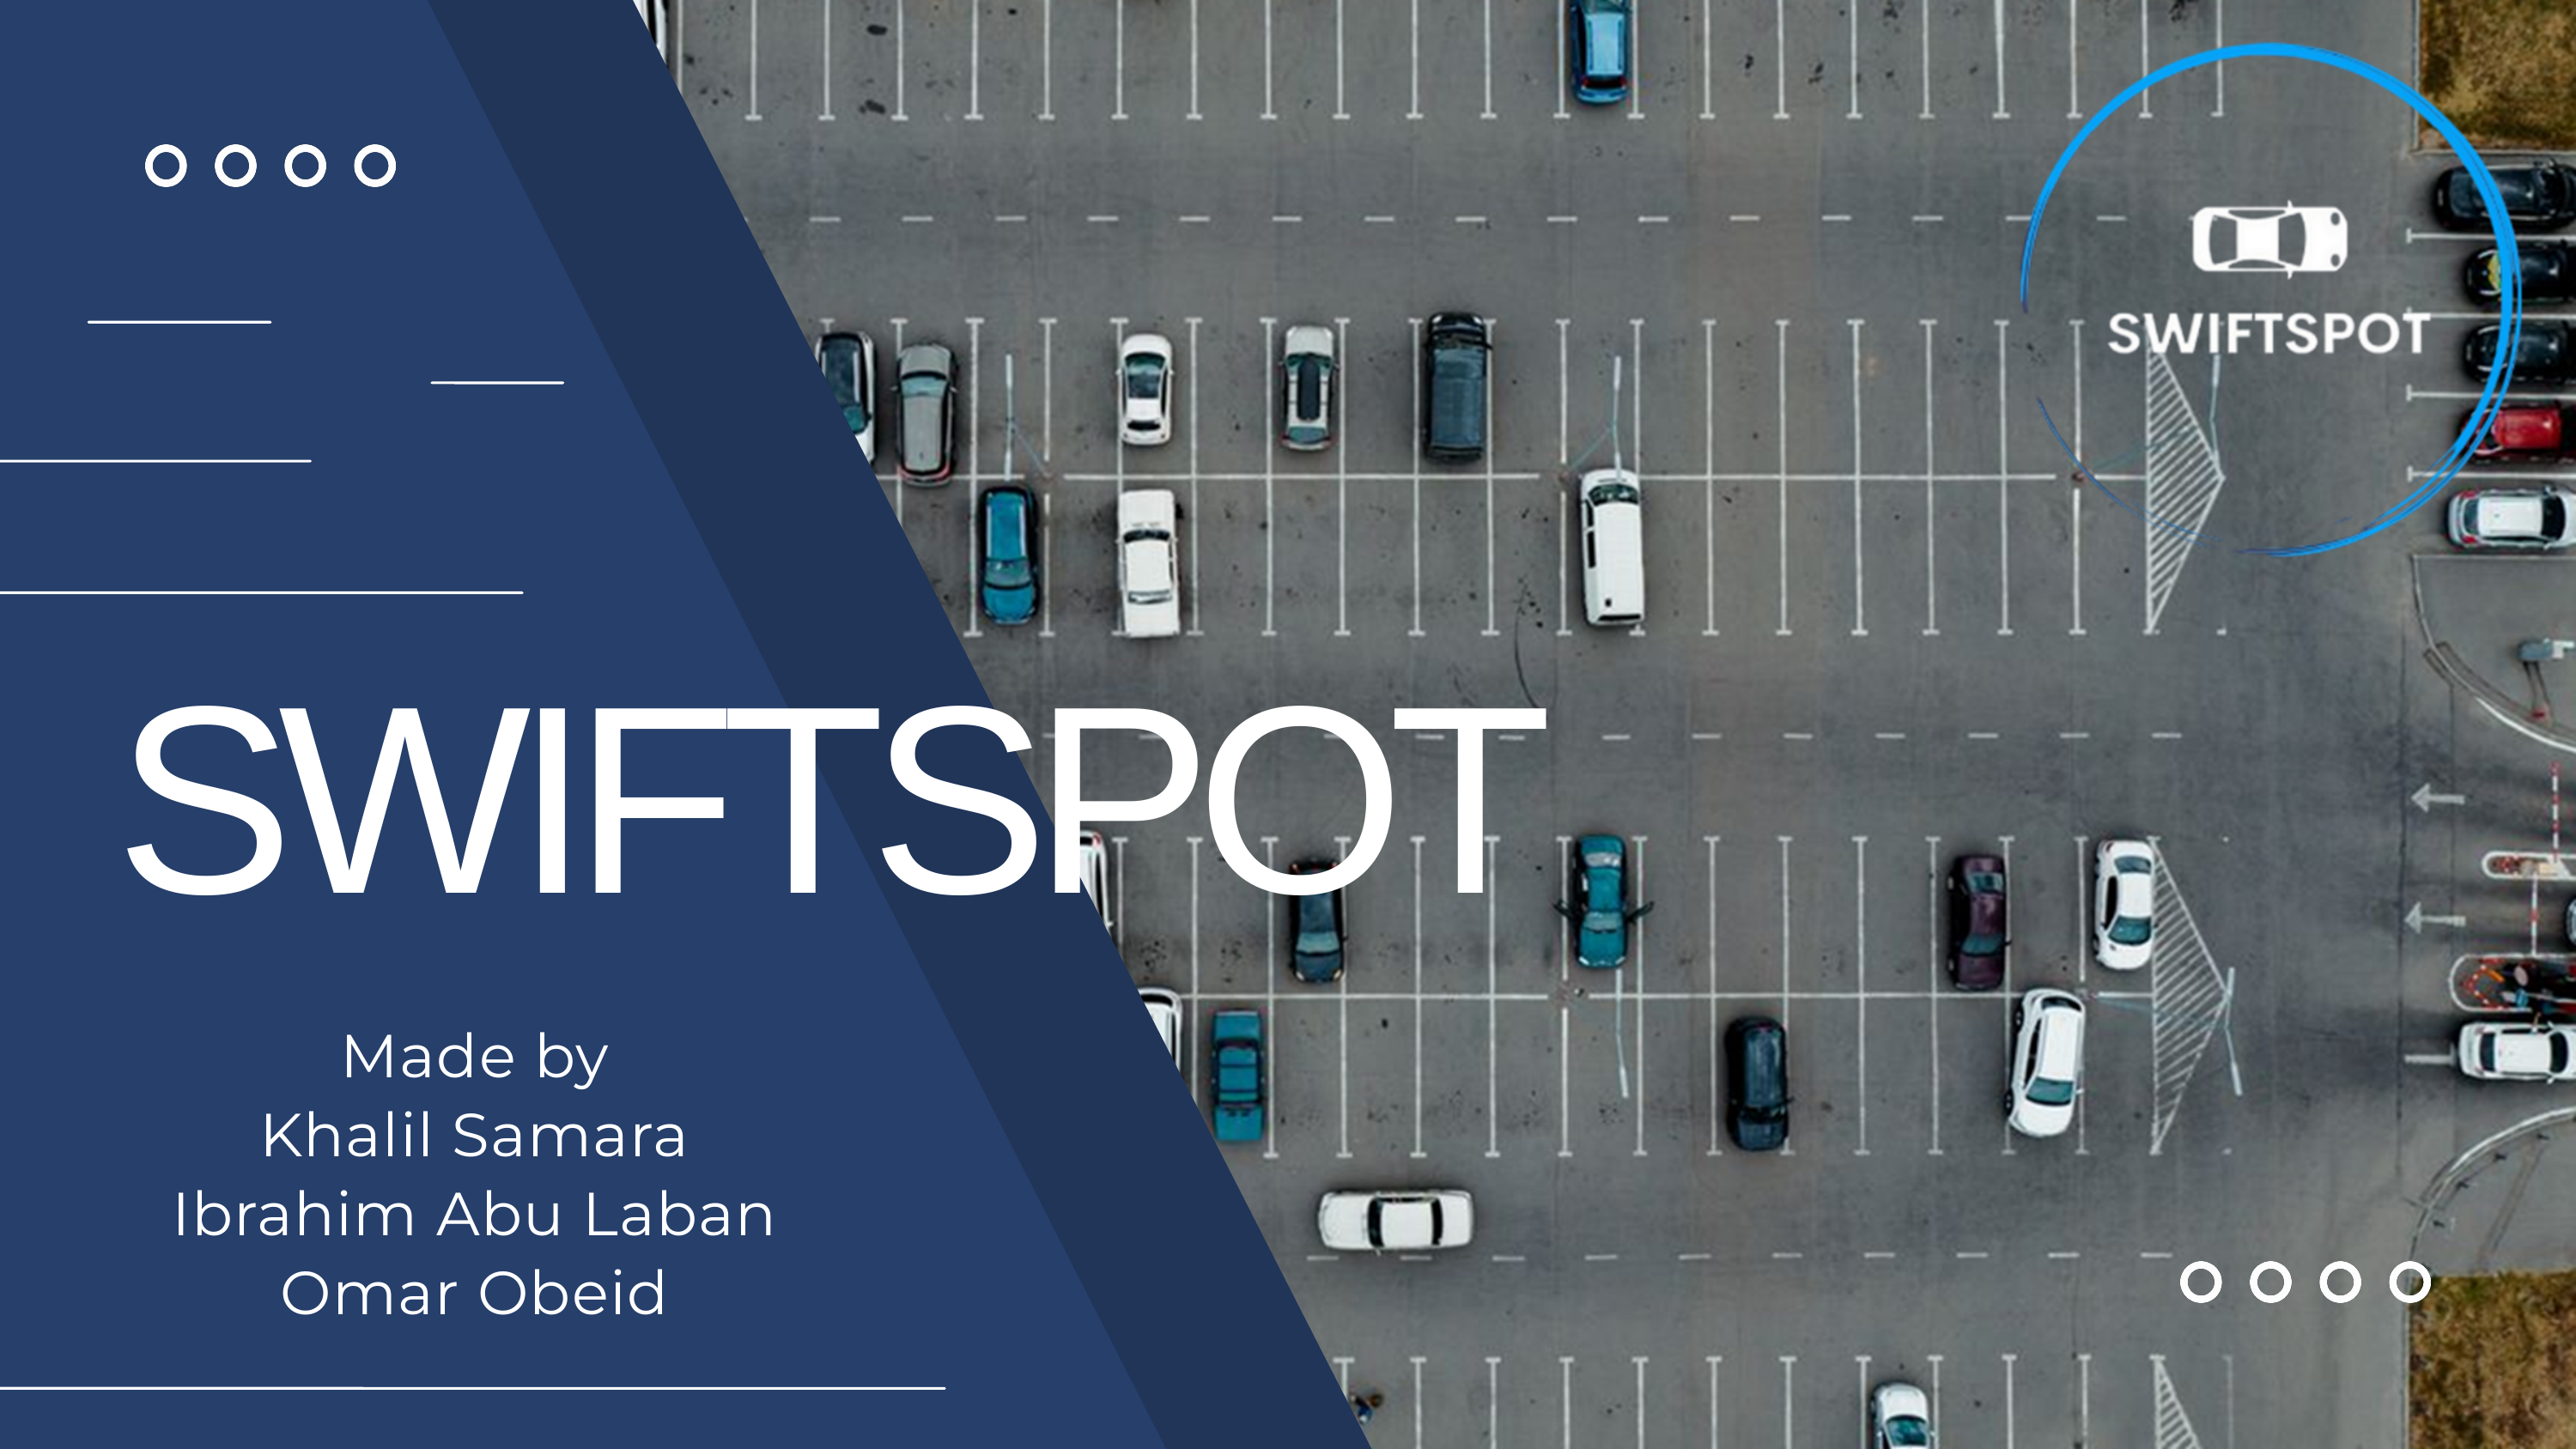

SWIFTSPOT
Made by
Khalil Samara
Ibrahim Abu Laban
Omar Obeid